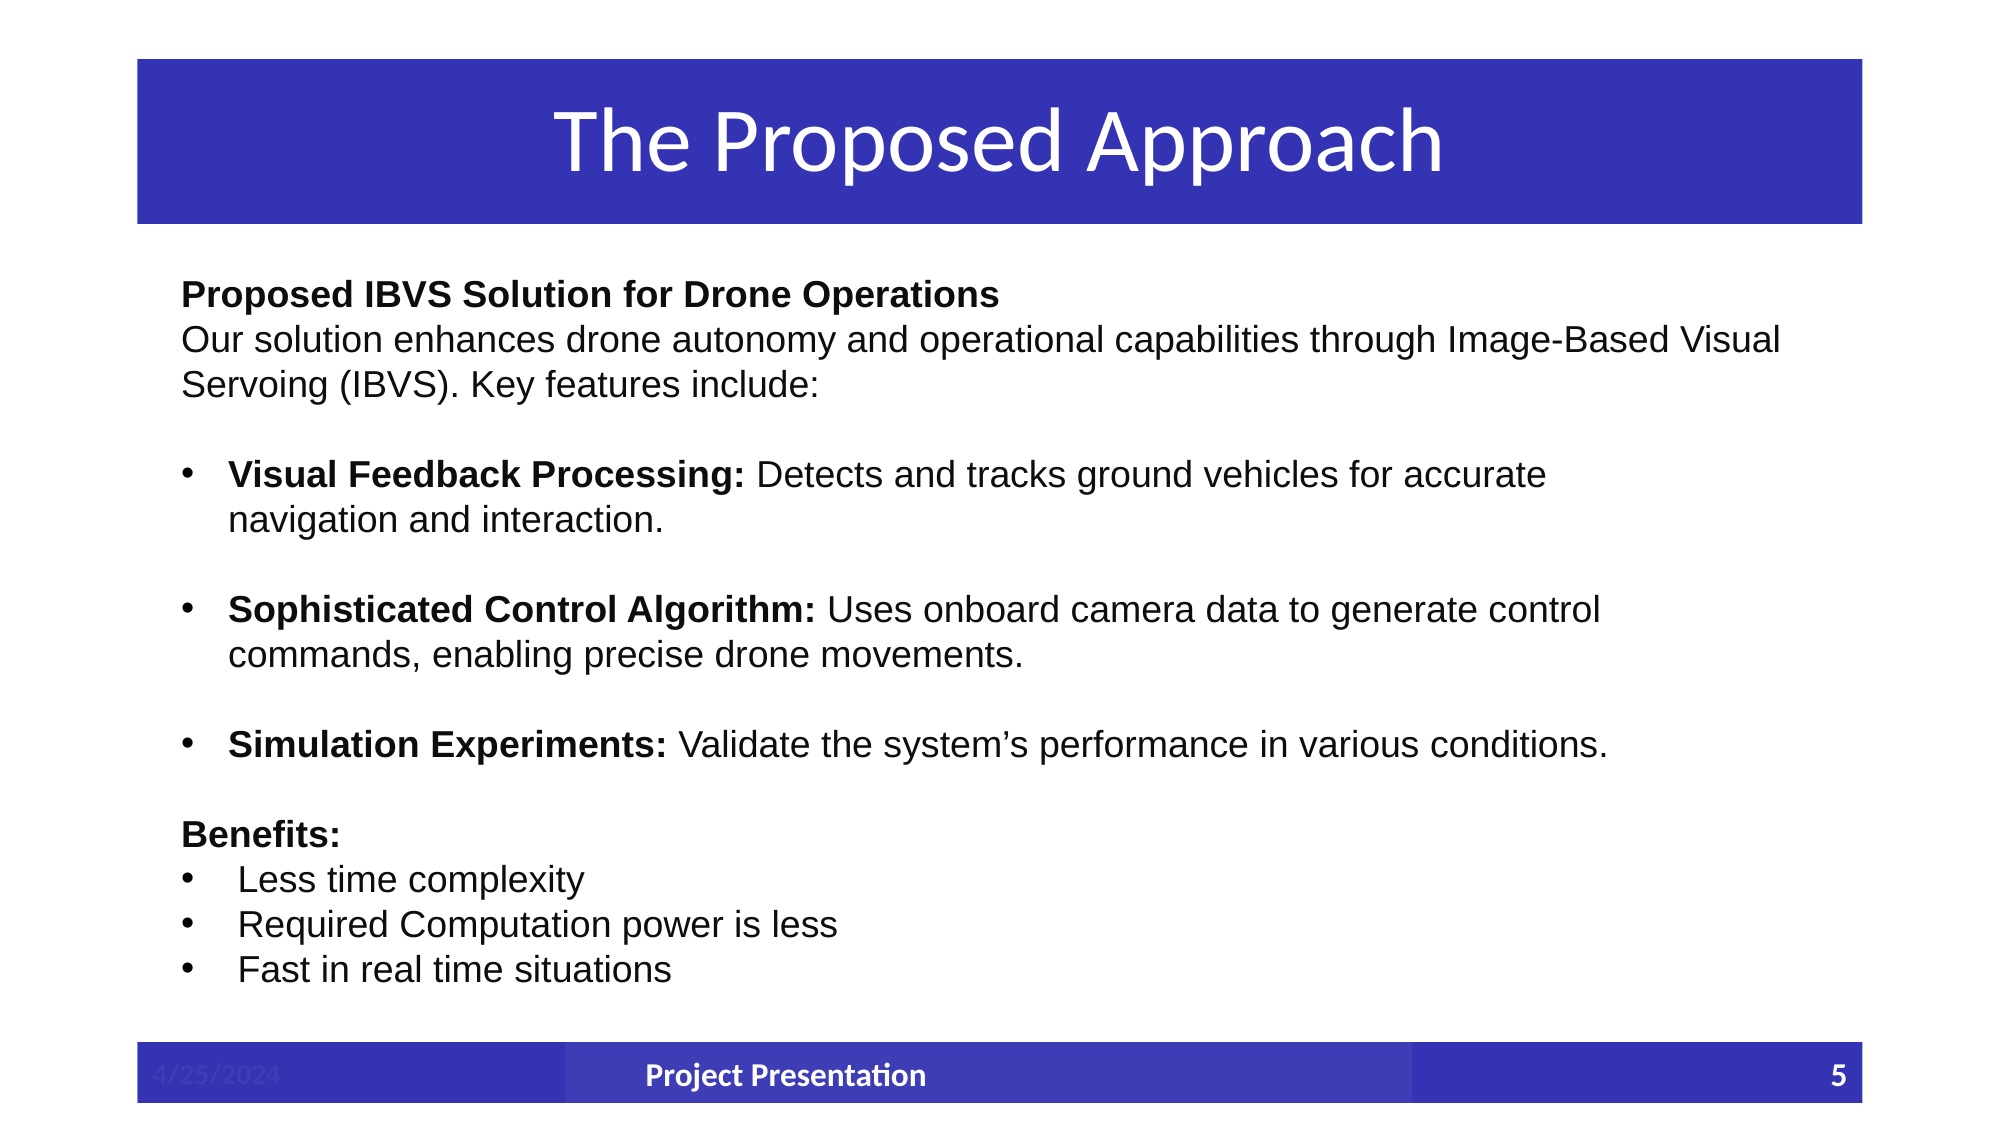

# The Proposed Approach
Proposed IBVS Solution for Drone Operations
Our solution enhances drone autonomy and operational capabilities through Image-Based Visual Servoing (IBVS). Key features include:

Visual Feedback Processing: Detects and tracks ground vehicles for accurate    navigation and interaction.

Sophisticated Control Algorithm: Uses onboard camera data to generate control   commands, enabling precise drone movements.

Simulation Experiments: Validate the system’s performance in various conditions.

Benefits:
Less time complexity
Required Computation power is less
Fast in real time situations
4/25/2024
Project Presentation
5